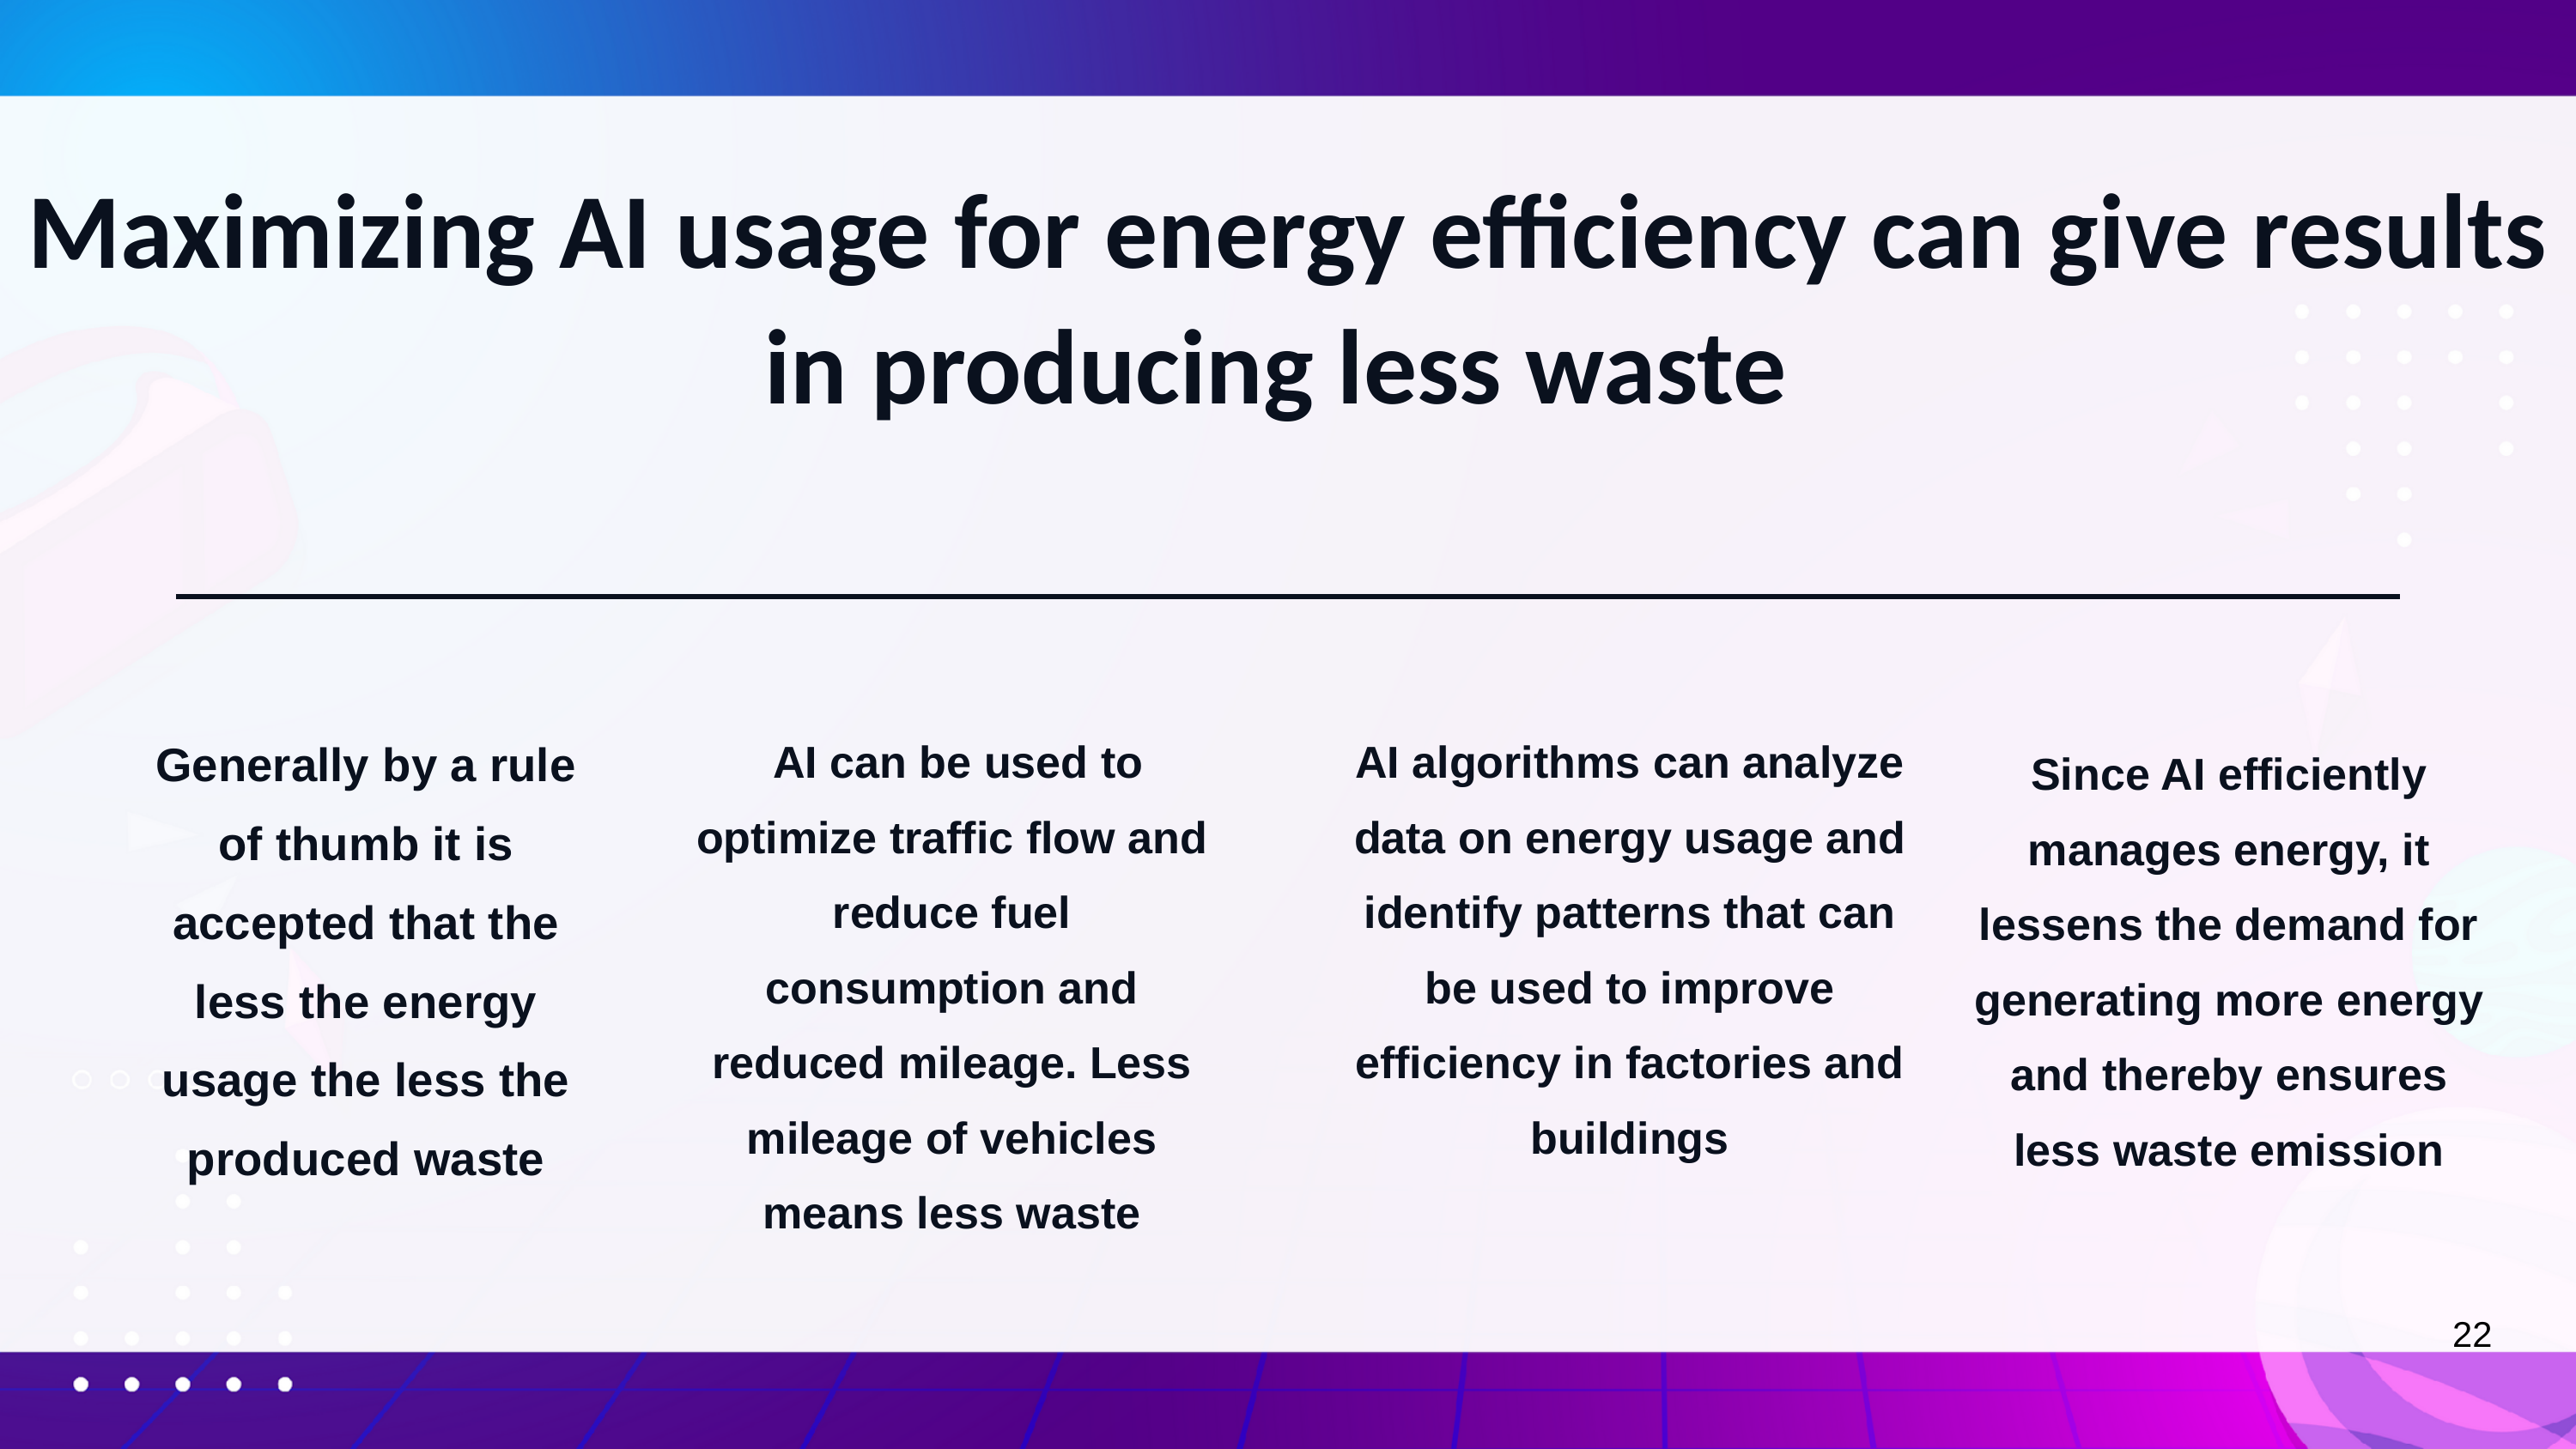

Maximizing AI usage for energy efficiency can give results in producing less waste
AI algorithms can analyze data on energy usage and identify patterns that can be used to improve efficiency in factories and buildings
 AI can be used to optimize traffic flow and reduce fuel consumption and reduced mileage. Less mileage of vehicles means less waste
Generally by a rule of thumb it is accepted that the less the energy usage the less the produced waste
Since AI efficiently manages energy, it lessens the demand for generating more energy and thereby ensures less waste emission
22